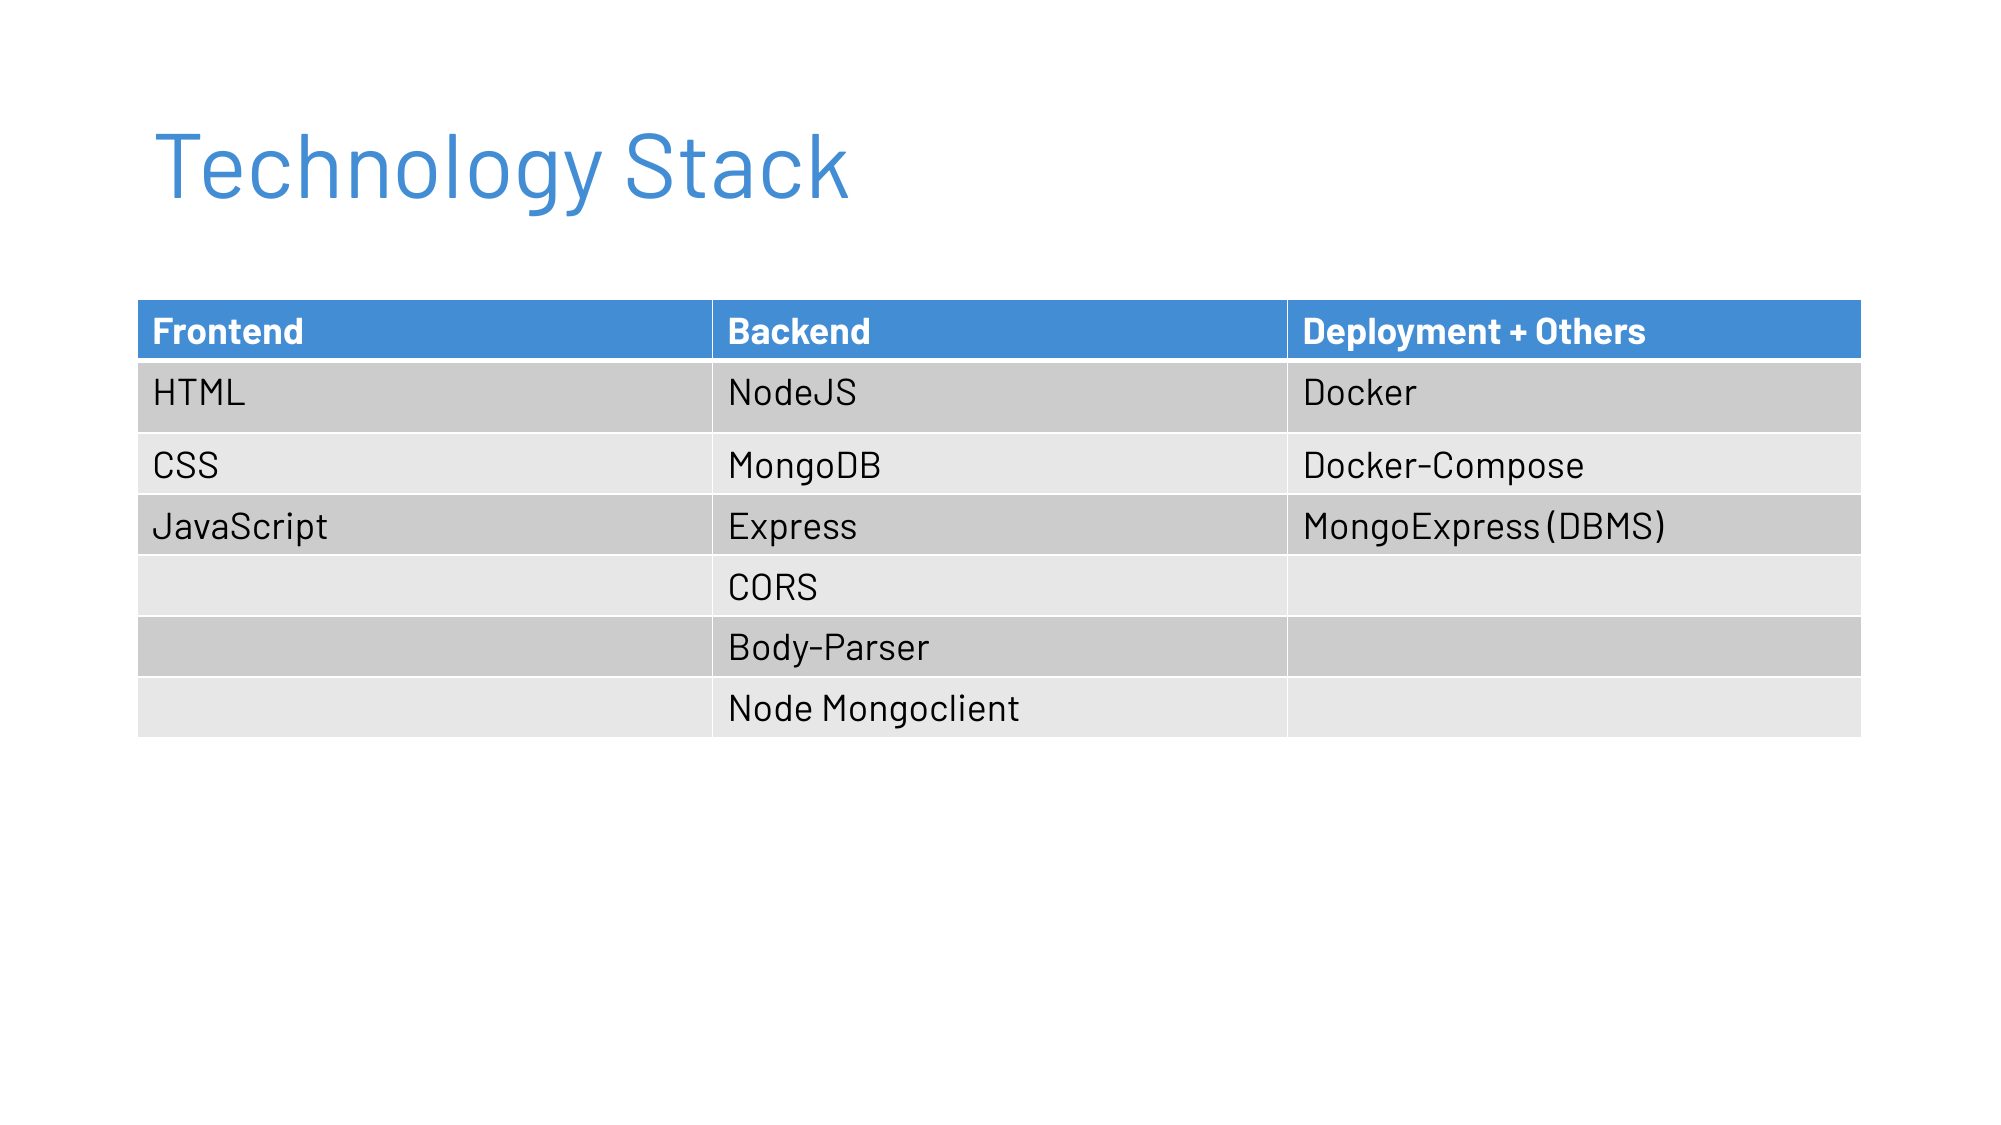

# Technology Stack
| Frontend | Backend | Deployment + Others |
| --- | --- | --- |
| HTML | NodeJS | Docker |
| CSS | MongoDB | Docker-Compose |
| JavaScript | Express | MongoExpress (DBMS) |
|  | CORS |  |
|  | Body-Parser |  |
|  | Node Mongoclient |  |